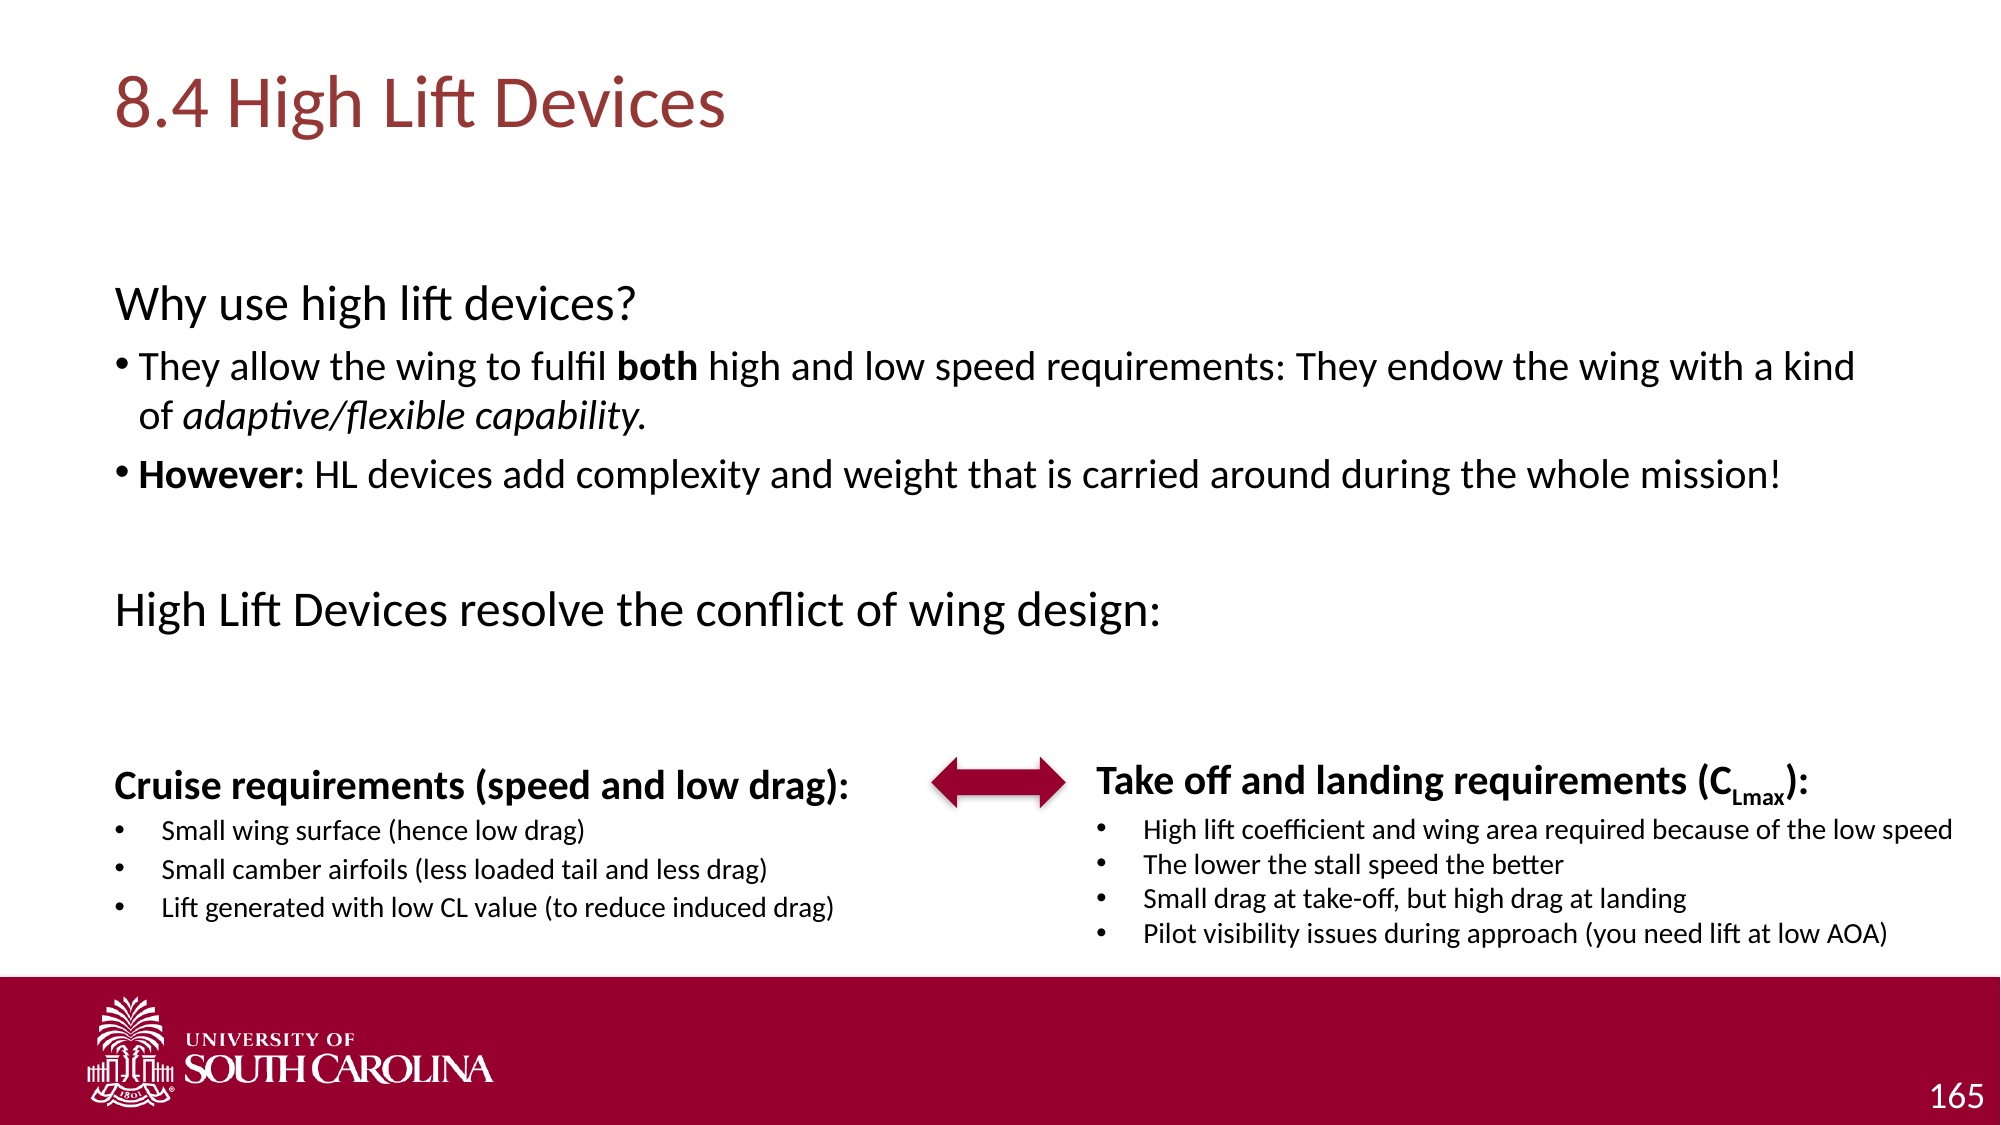

# 8.4 High Lift Devices
Why use high lift devices?
They allow the wing to fulfil both high and low speed requirements: They endow the wing with a kind of adaptive/flexible capability.
However: HL devices add complexity and weight that is carried around during the whole mission!

High Lift Devices resolve the conflict of wing design:
Cruise requirements (speed and low drag):
Small wing surface (hence low drag)
Small camber airfoils (less loaded tail and less drag)
Lift generated with low CL value (to reduce induced drag)
Take off and landing requirements (CLmax):
High lift coefficient and wing area required because of the low speed
The lower the stall speed the better
Small drag at take-off, but high drag at landing
Pilot visibility issues during approach (you need lift at low AOA)